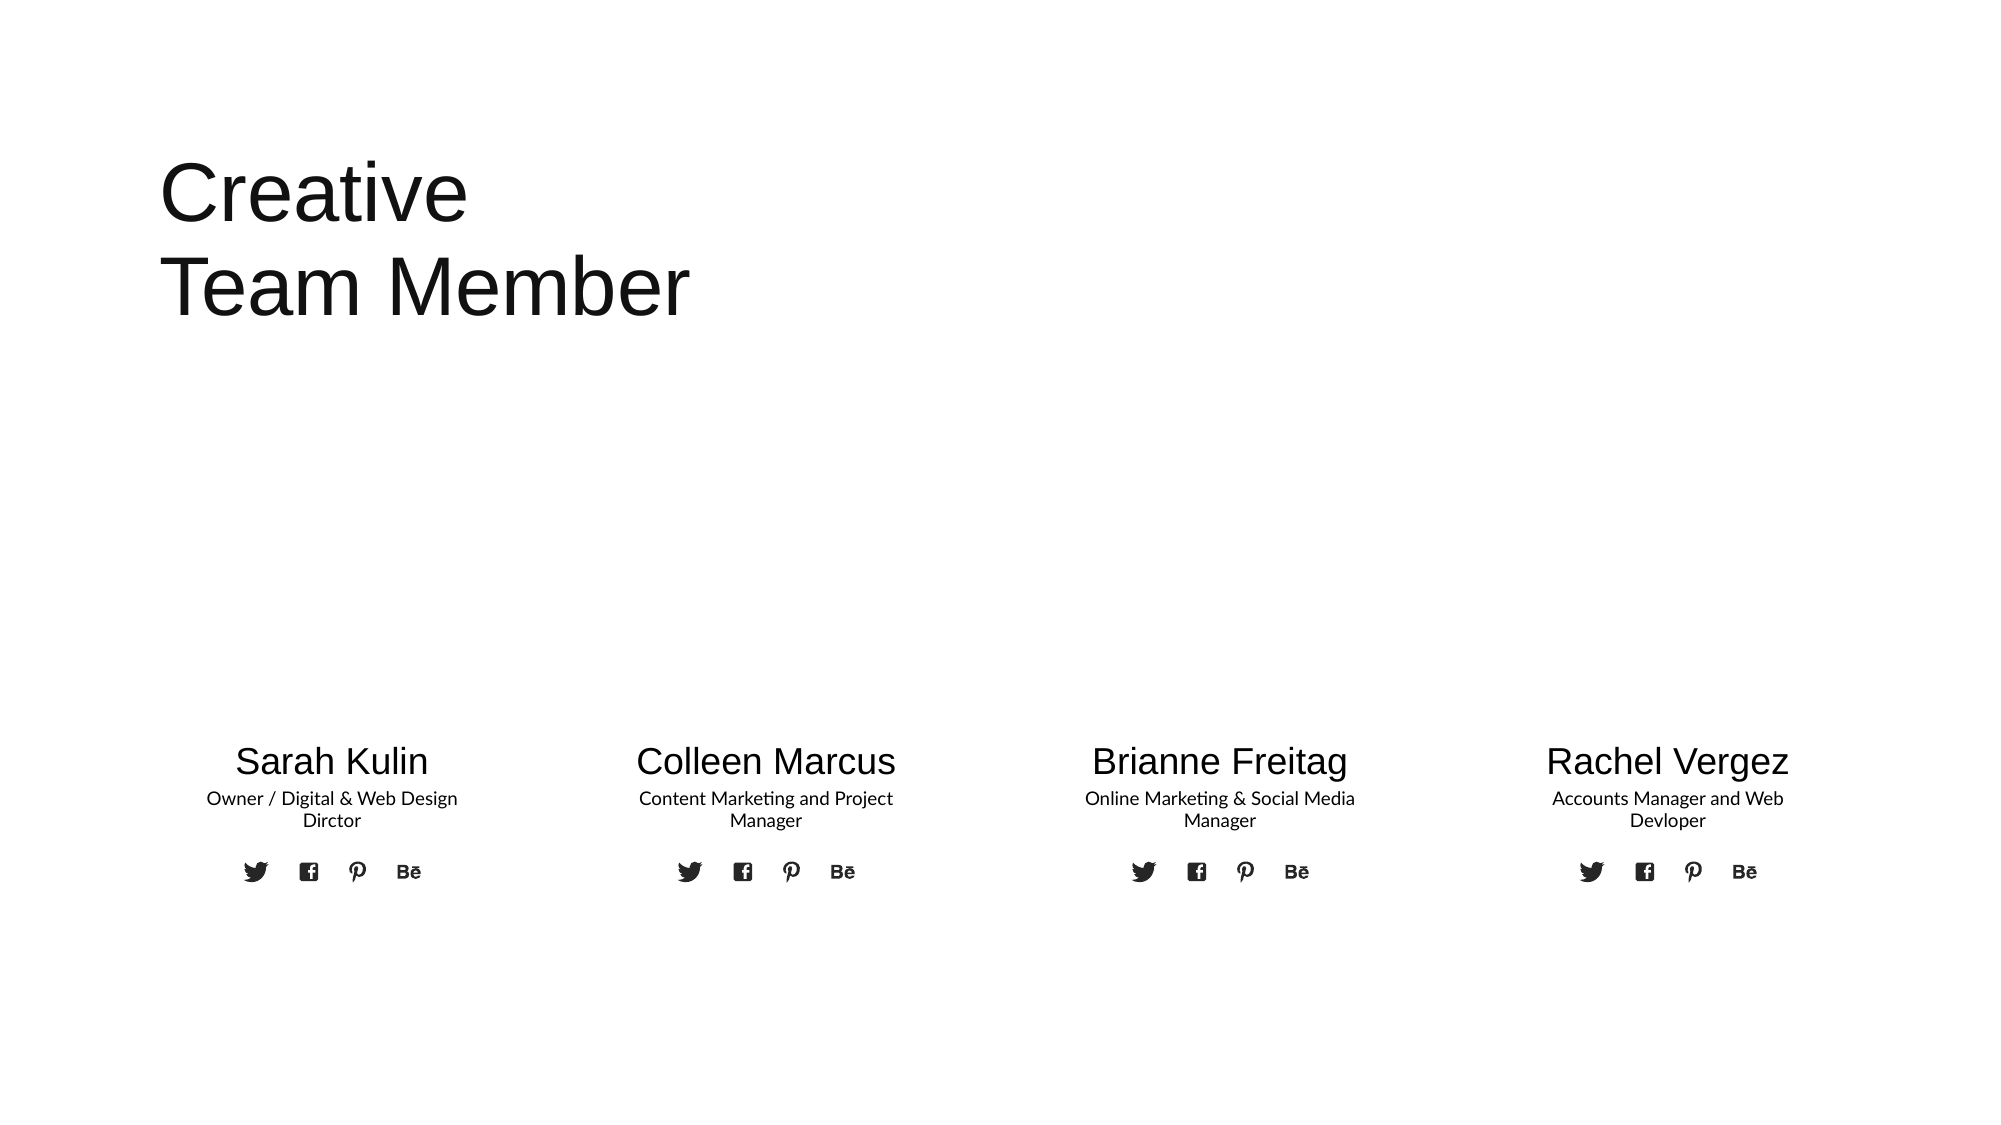

Creative
Team Member

Sarah Kulin
Colleen Marcus
Brianne Freitag
Rachel Vergez
Owner / Digital & Web Design Dirctor
Content Marketing and Project Manager
Online Marketing & Social Media Manager
Accounts Manager and Web Devloper